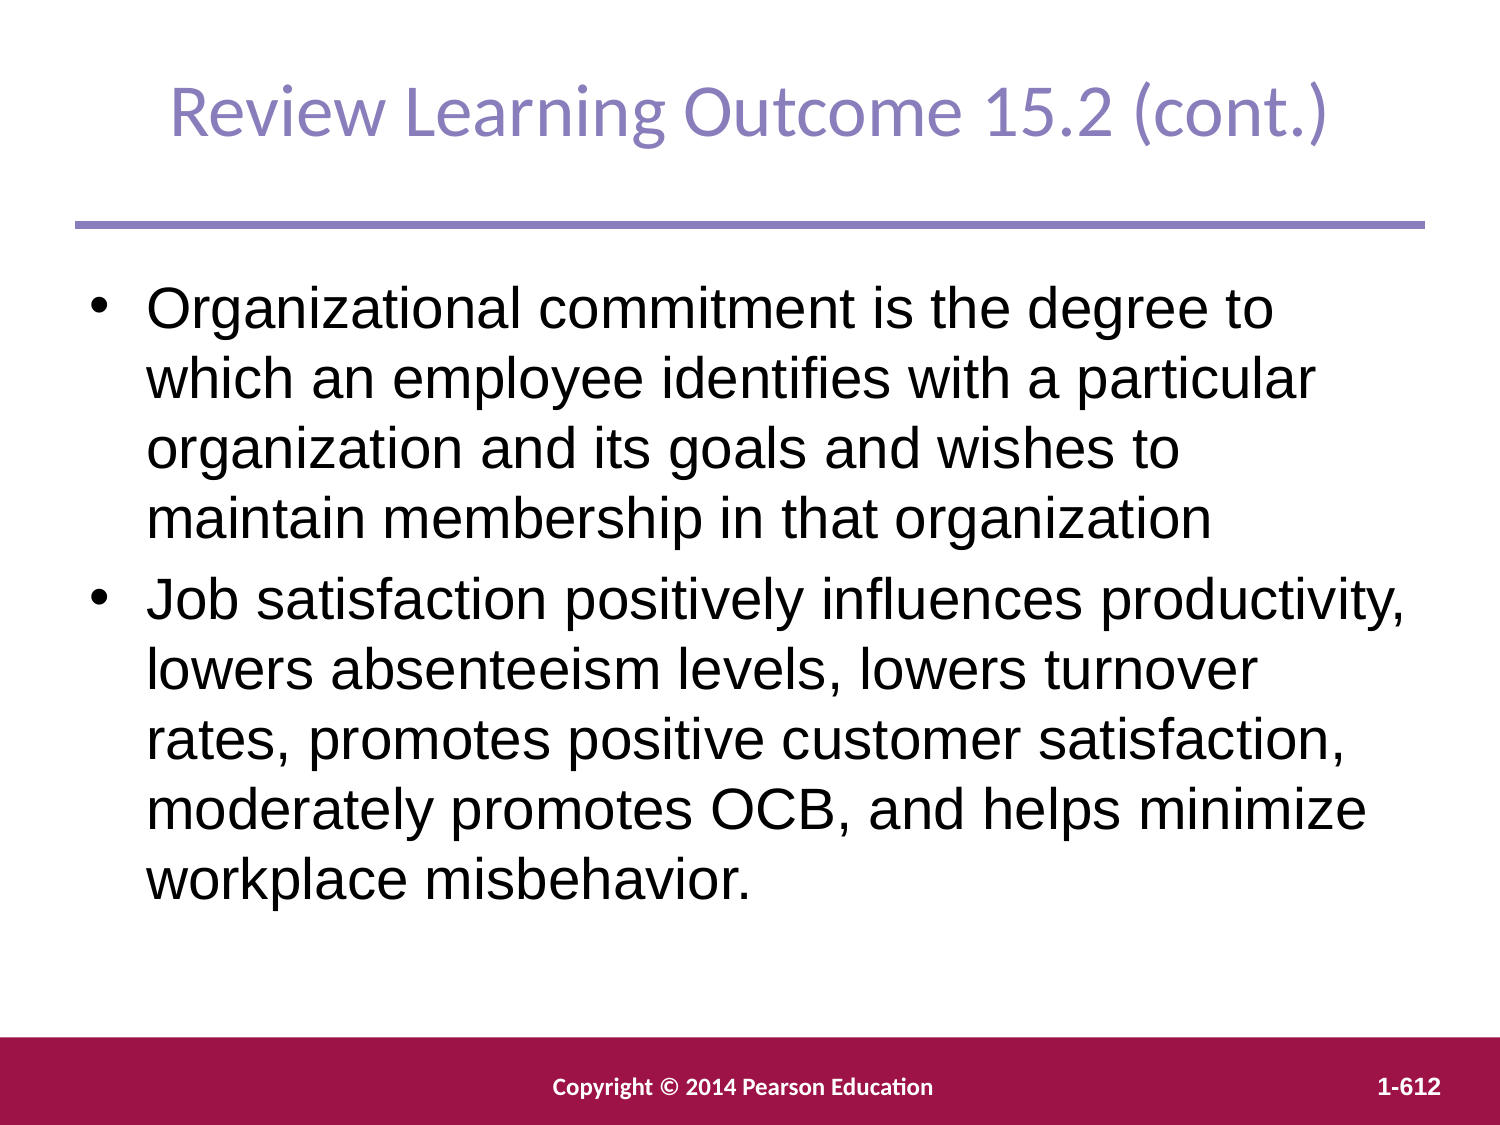

Review Learning Outcome 15.2 (cont.)
Organizational commitment is the degree to which an employee identifies with a particular organization and its goals and wishes to maintain membership in that organization
Job satisfaction positively influences productivity, lowers absenteeism levels, lowers turnover rates, promotes positive customer satisfaction, moderately promotes OCB, and helps minimize workplace misbehavior.